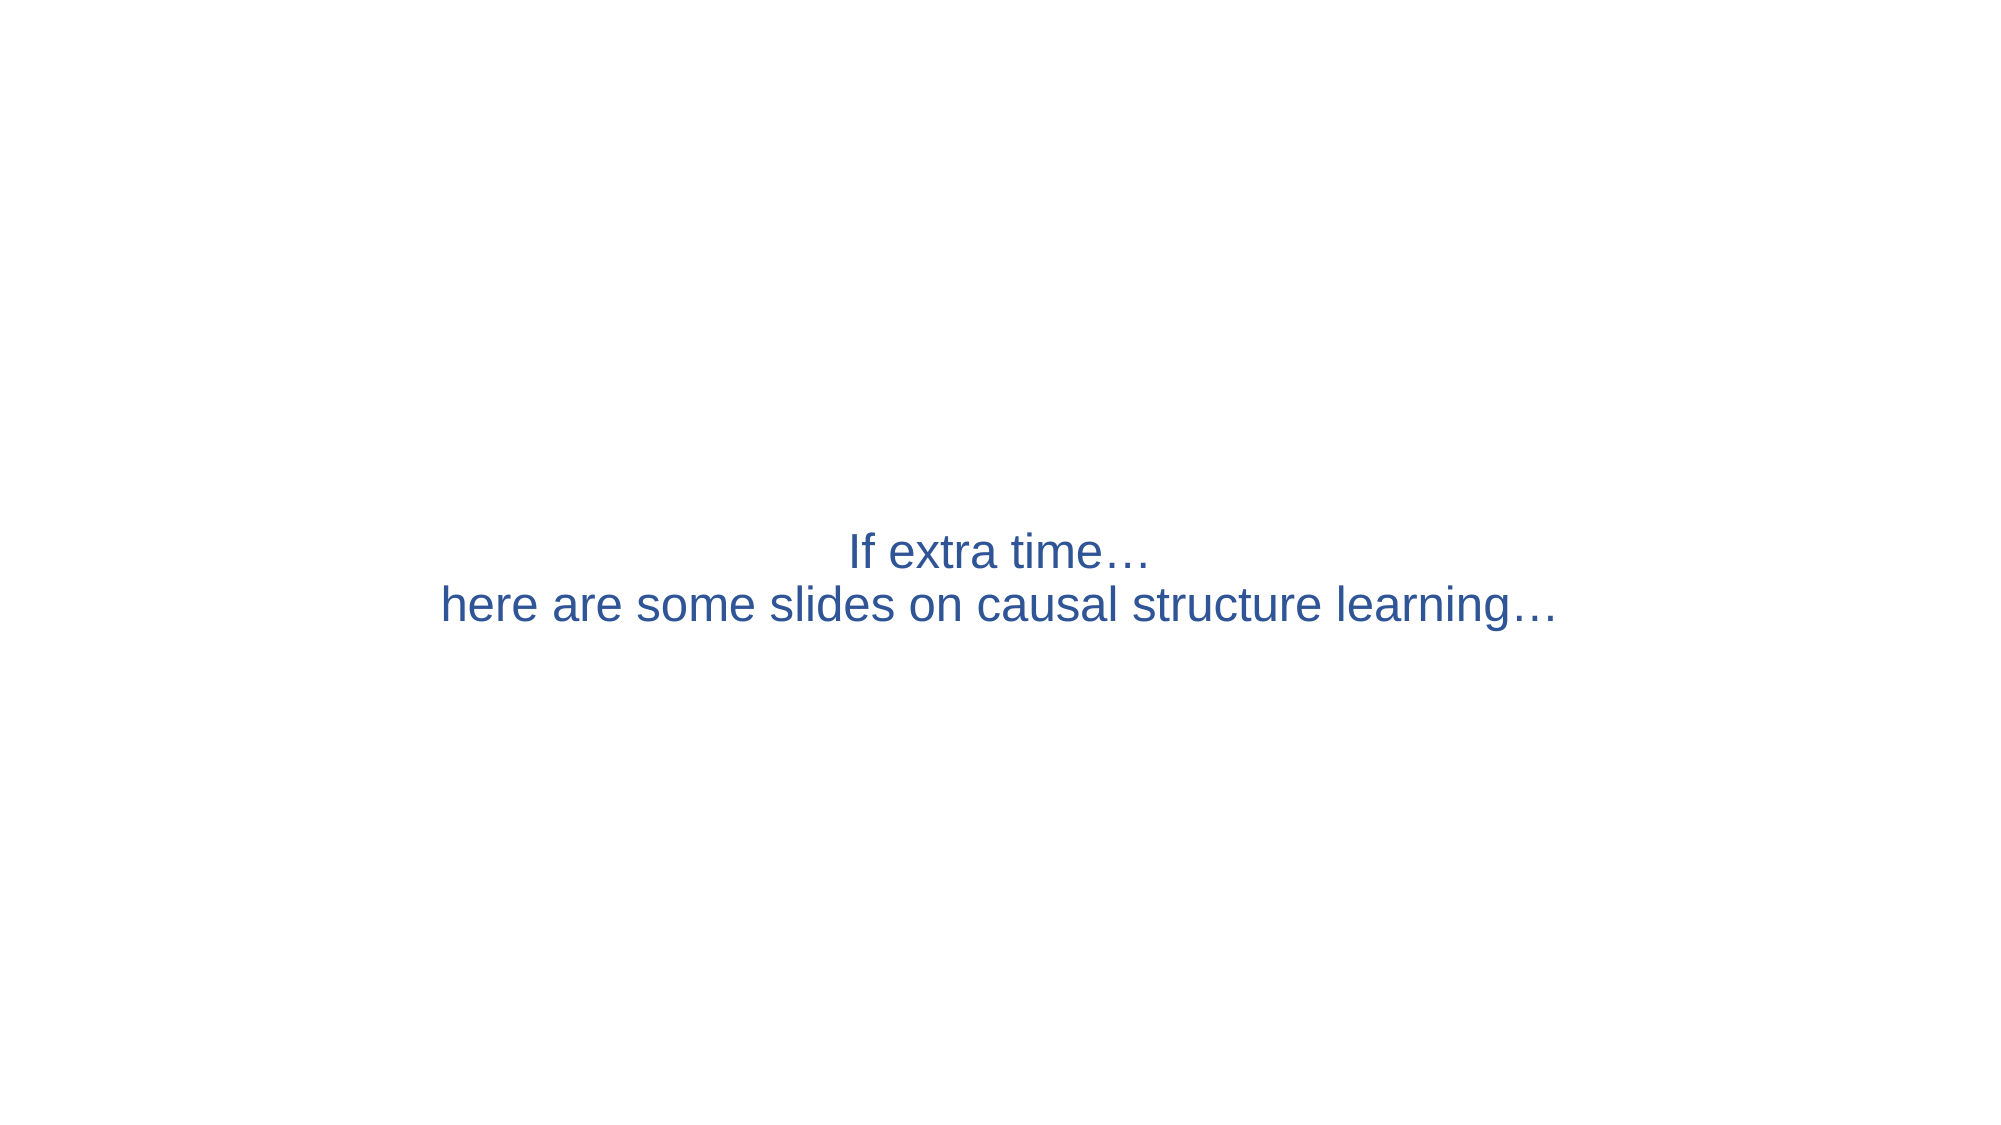

# If extra time… here are some slides on causal structure learning…